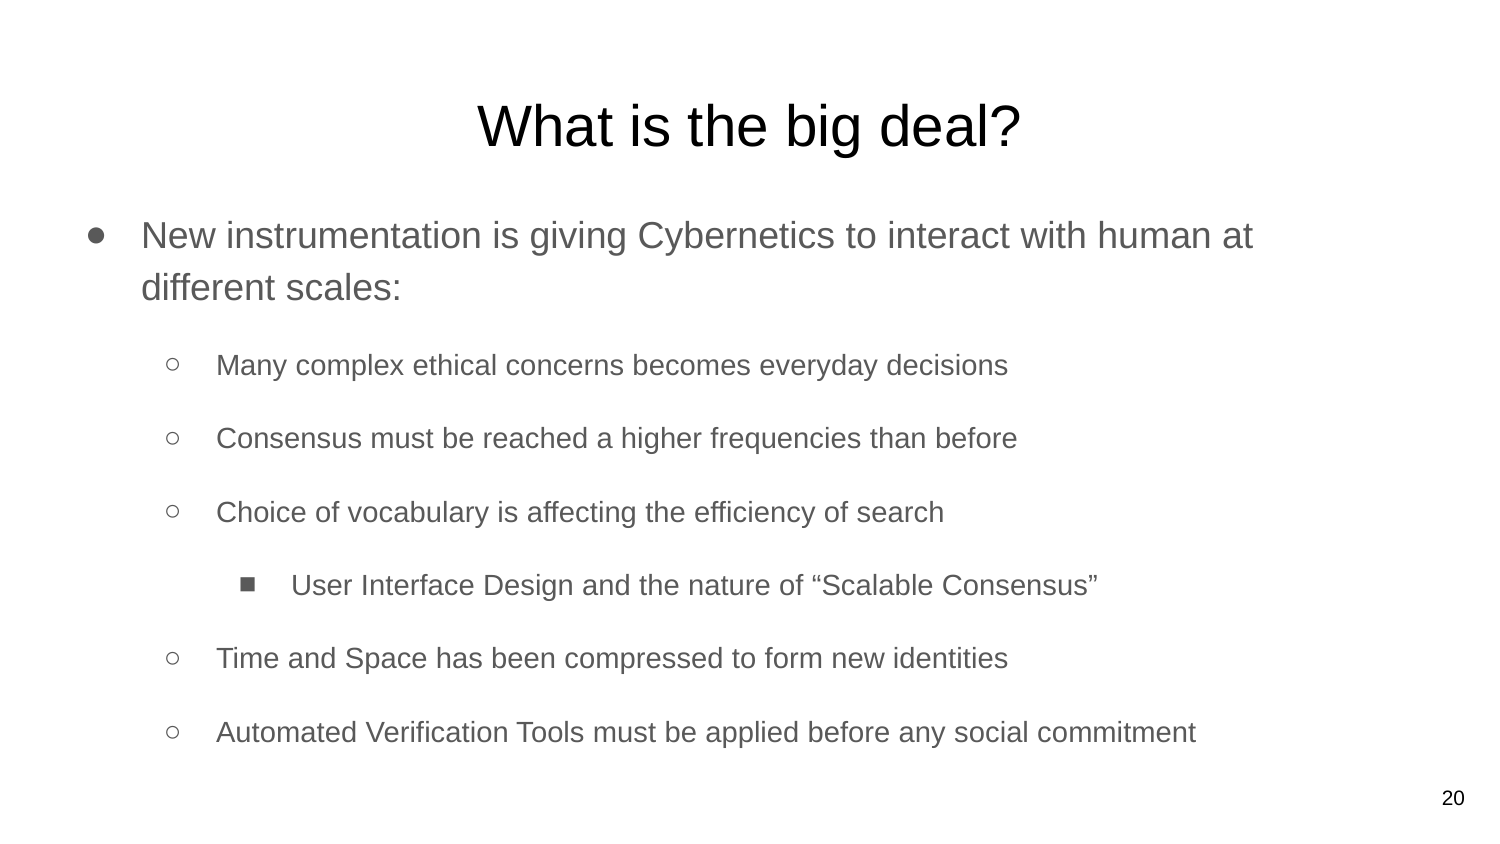

# What is the big deal?
New instrumentation is giving Cybernetics to interact with human at different scales:
Many complex ethical concerns becomes everyday decisions
Consensus must be reached a higher frequencies than before
Choice of vocabulary is affecting the efficiency of search
User Interface Design and the nature of “Scalable Consensus”
Time and Space has been compressed to form new identities
Automated Verification Tools must be applied before any social commitment
20